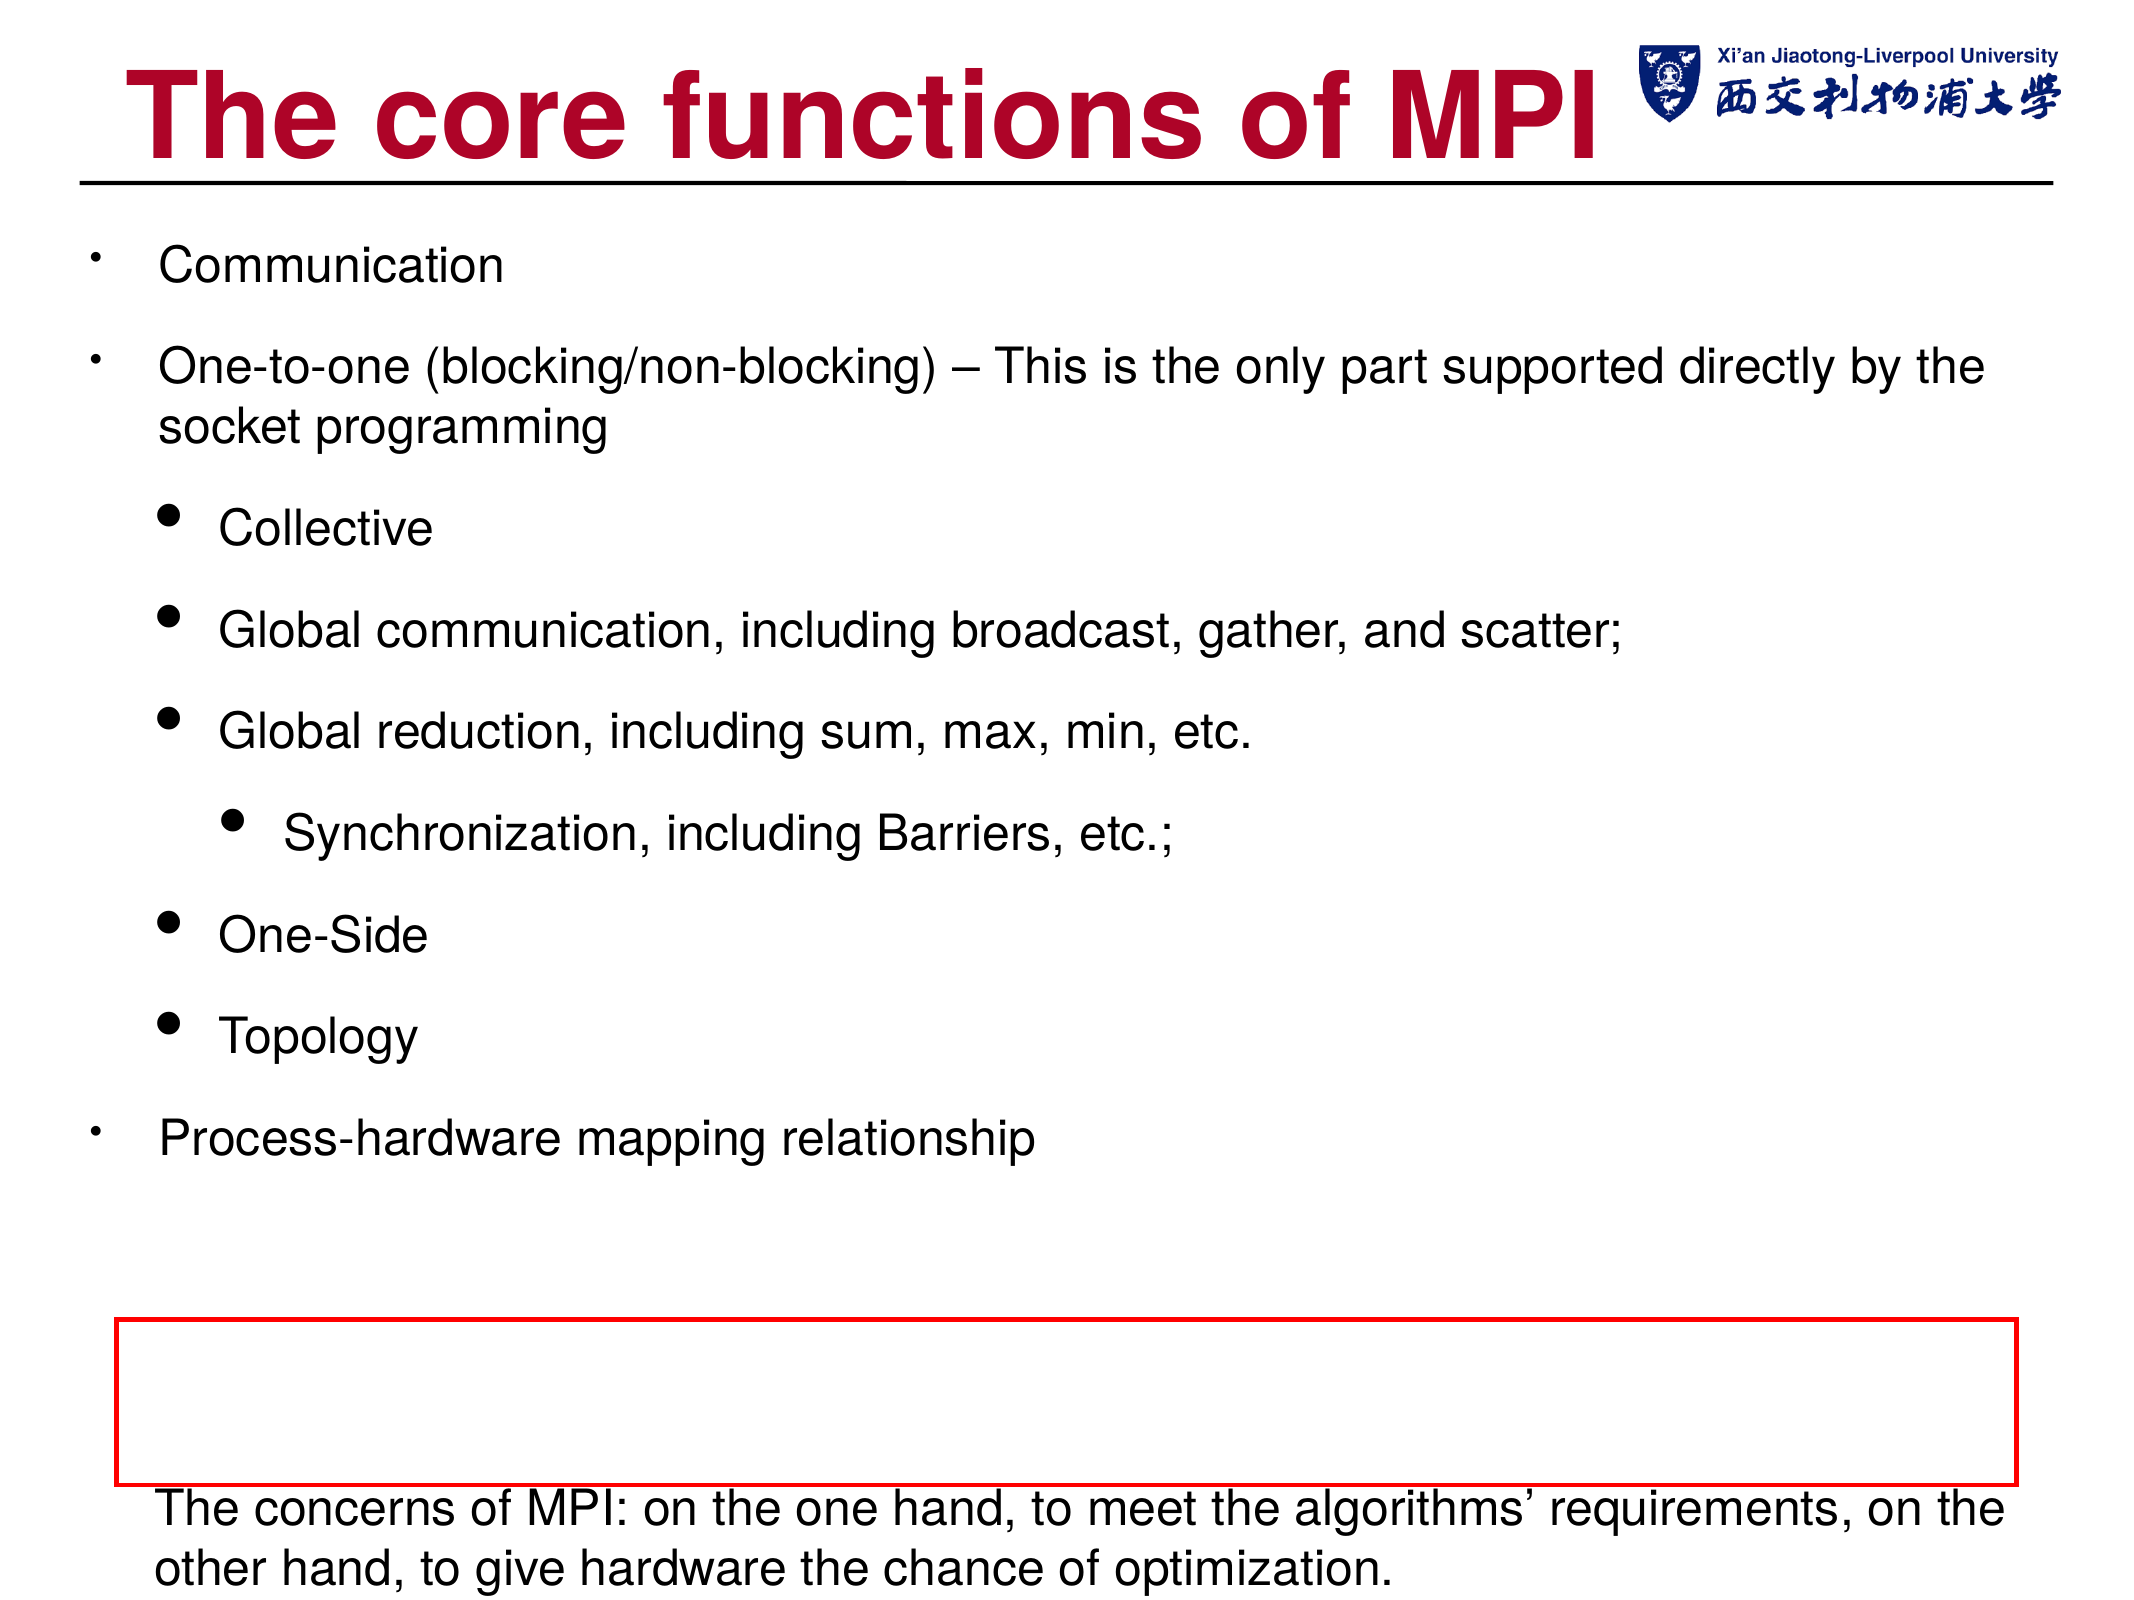

# The core functions of MPI

Communication
One-to-one (blocking/non-blocking) – This is the only part supported directly by the socket programming
Collective
Global communication, including broadcast, gather, and scatter;
Global reduction, including sum, max, min, etc.
Synchronization, including Barriers, etc.;
One-Side
Topology
Process-hardware mapping relationship

The concerns of MPI: on the one hand, to meet the algorithms’ requirements, on the other hand, to give hardware the chance of optimization.